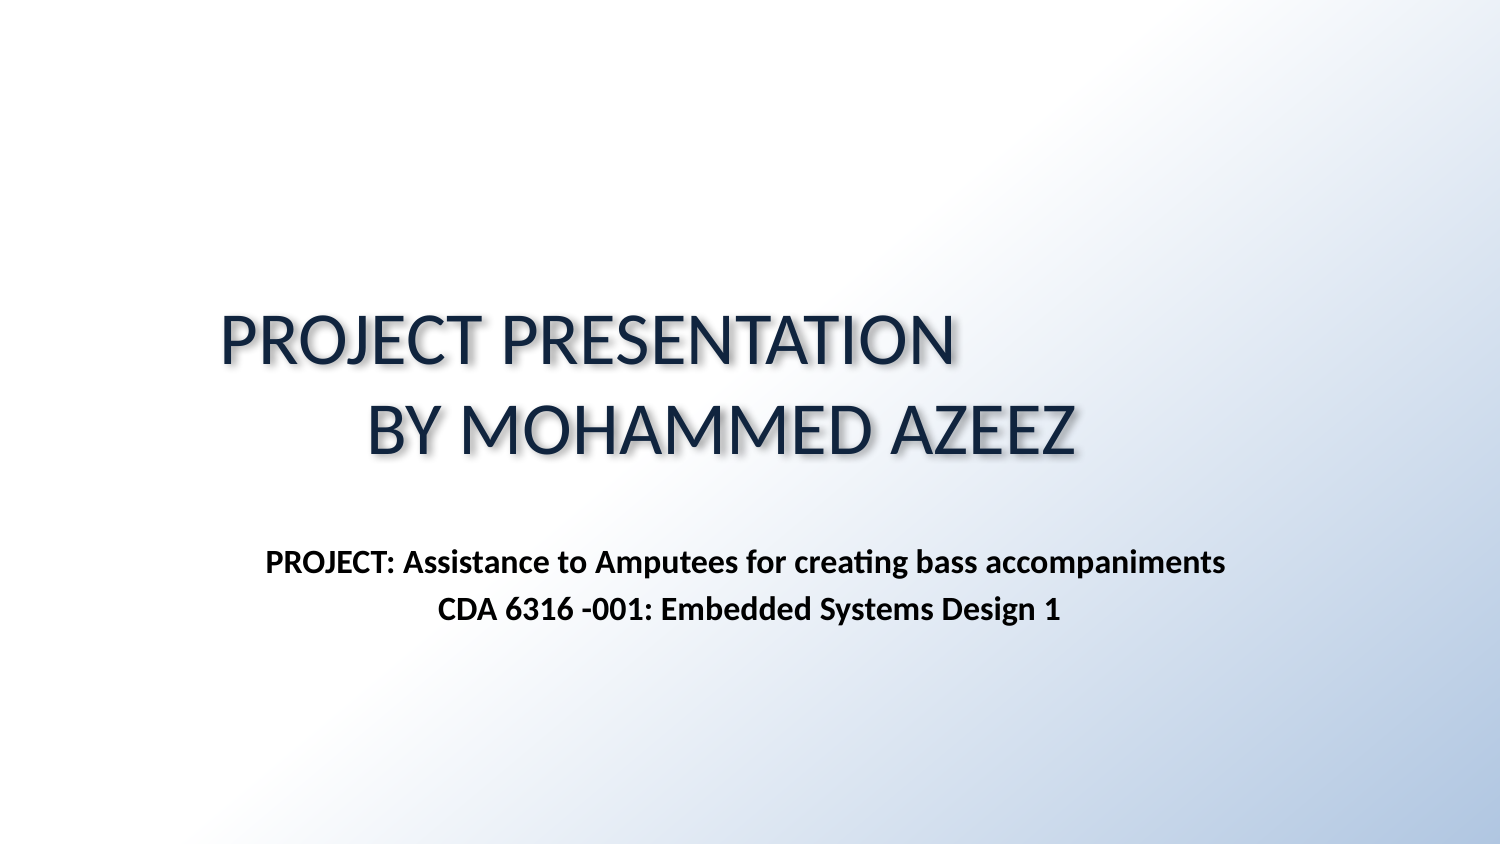

# PROJECT PRESENTATION  		                      	BY MOHAMMED AZEEZ
PROJECT: Assistance to Amputees for creating bass accompaniments
CDA 6316 -001: Embedded Systems Design 1